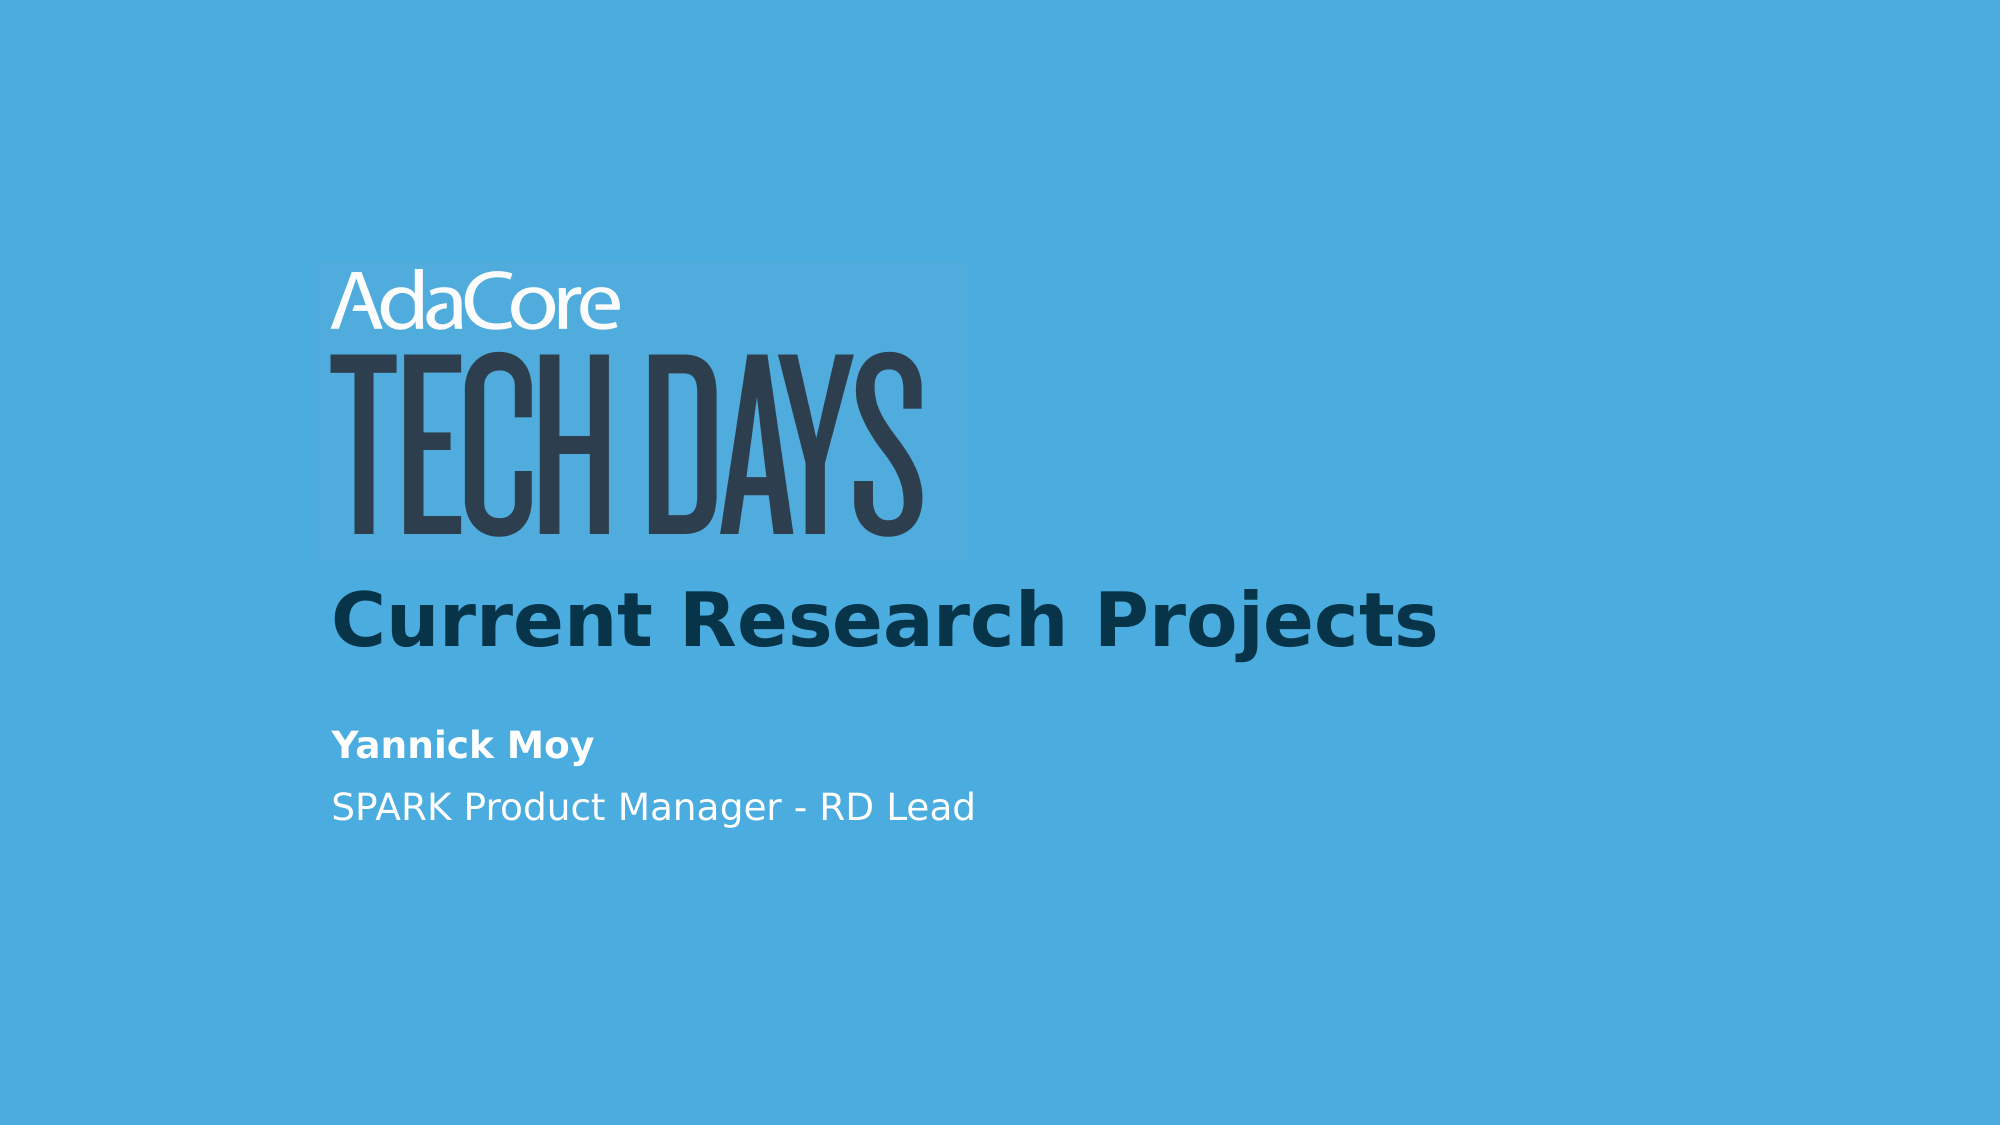

Current Research Projects
# Yannick Moy

SPARK Product Manager - RD Lead